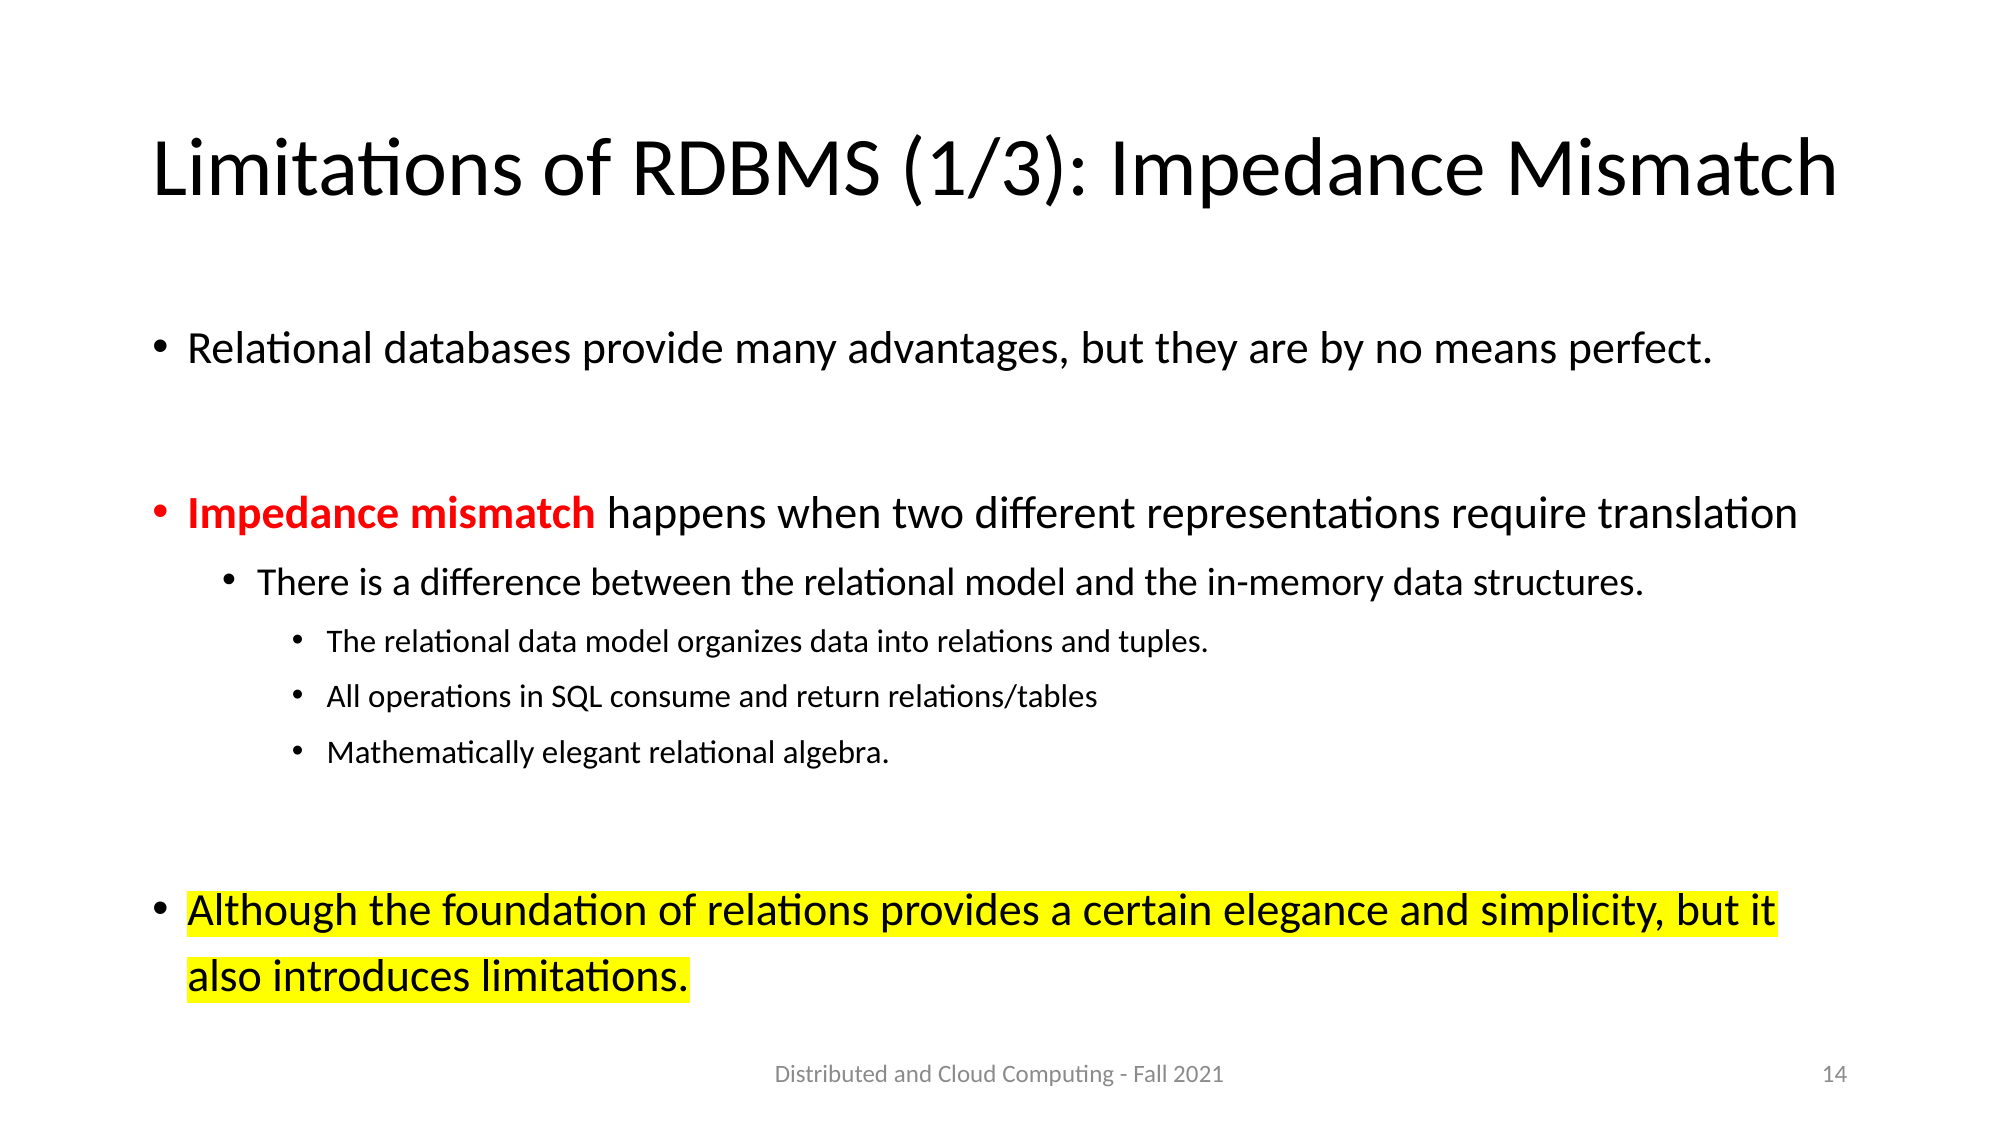

# Limitations of RDBMS (1/3): Impedance Mismatch
Relational databases provide many advantages, but they are by no means perfect.

Impedance mismatch happens when two different representations require translation
There is a difference between the relational model and the in-memory data structures.
The relational data model organizes data into relations and tuples.
All operations in SQL consume and return relations/tables
Mathematically elegant relational algebra.

Although the foundation of relations provides a certain elegance and simplicity, but it also introduces limitations.
Distributed and Cloud Computing - Fall 2021
14